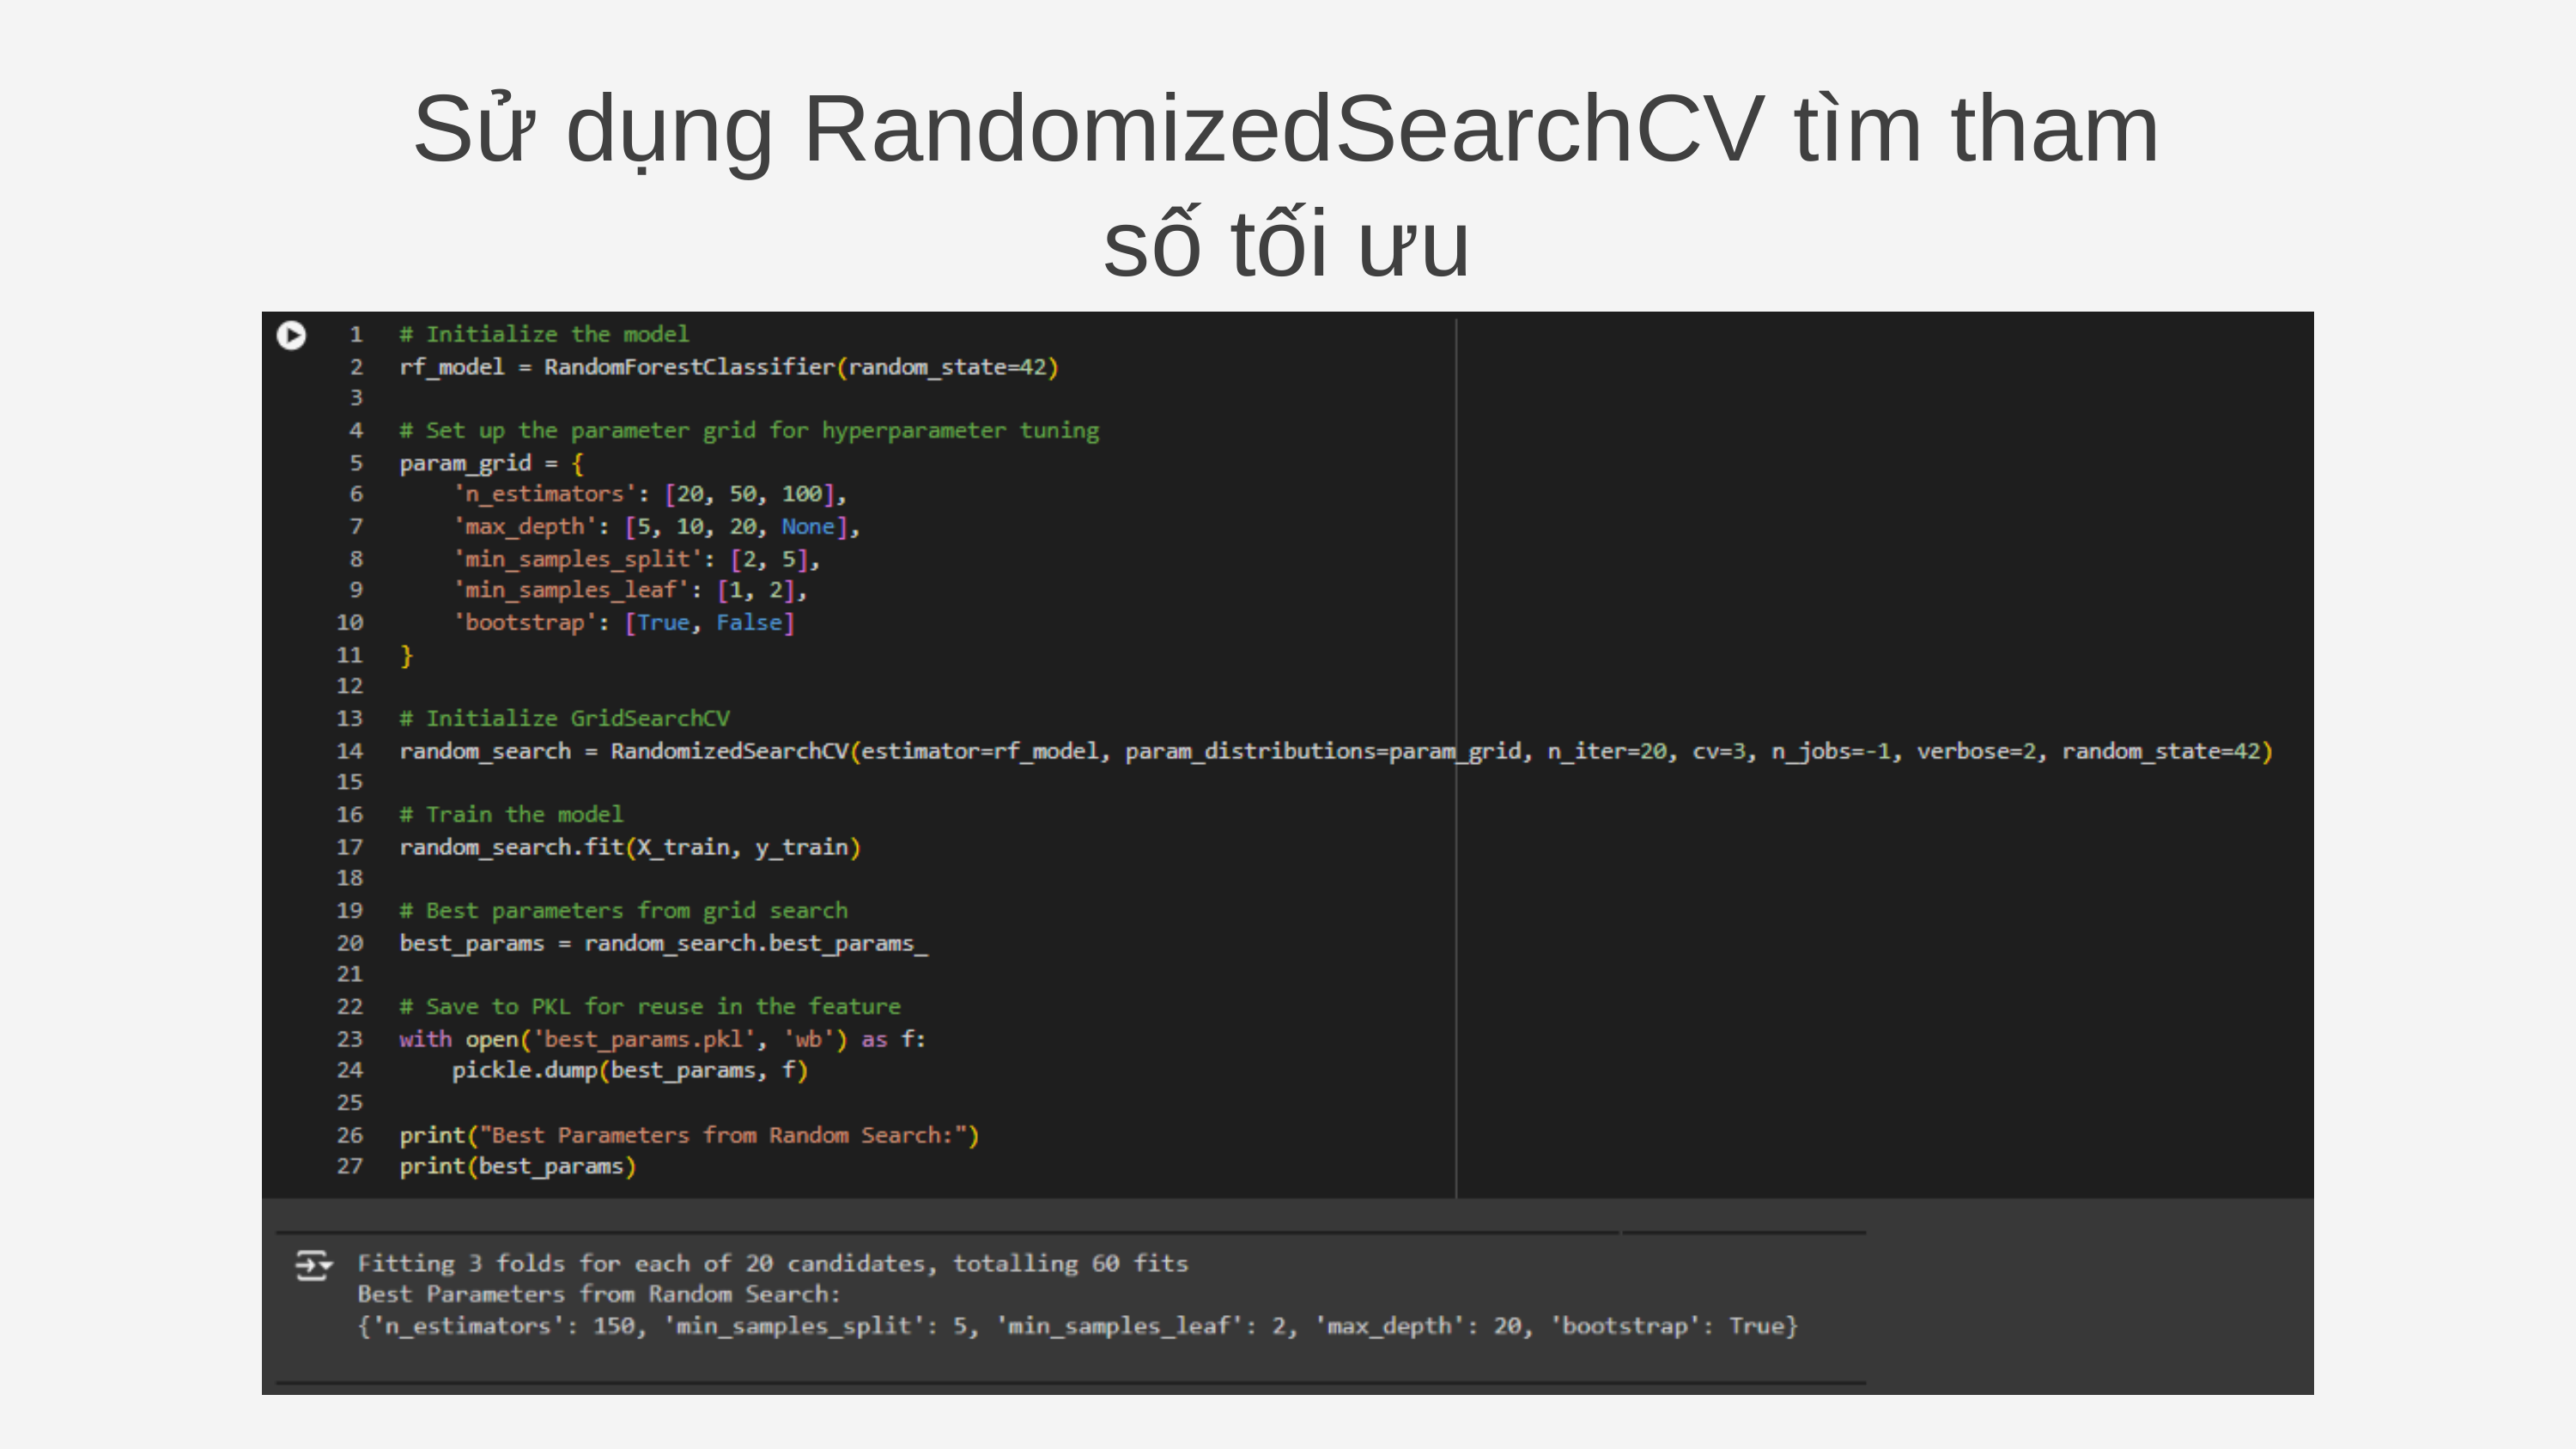

Sử dụng RandomizedSearchCV tìm tham số tối ưu